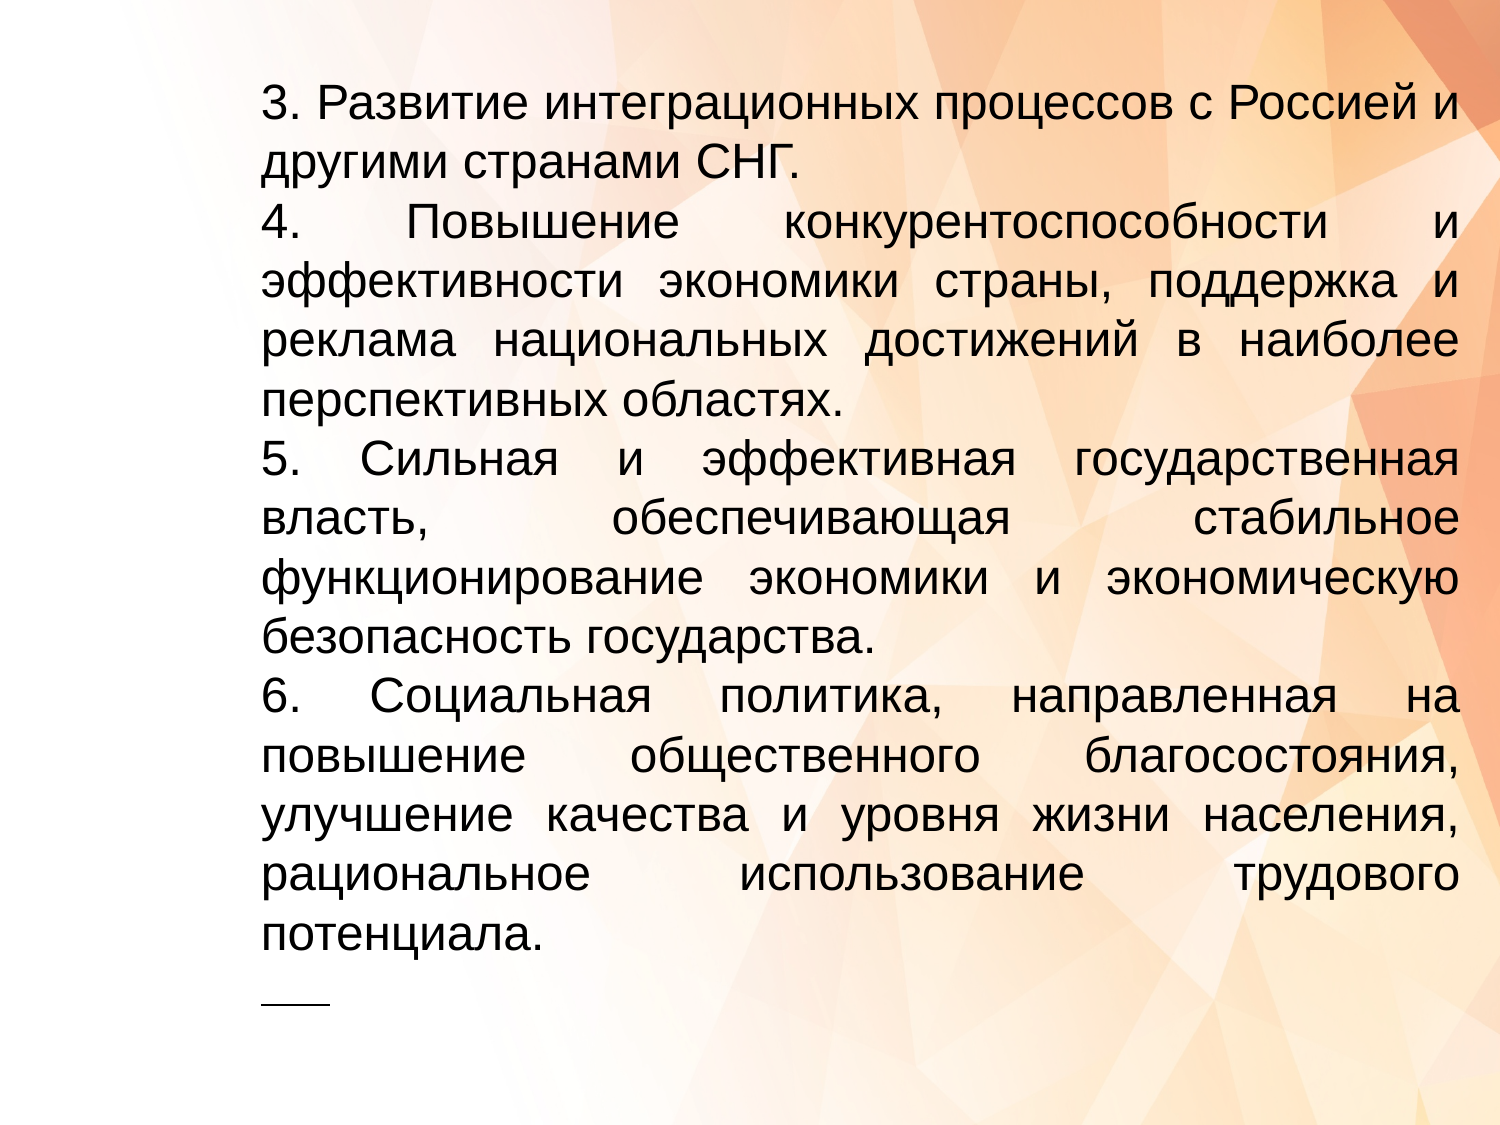

3. Развитие интеграционных процессов с Россией и другими странами СНГ.
4. Повышение конкурентоспособности и эффективности экономики страны, поддержка и реклама национальных достижений в наиболее перспективных областях.
5. Сильная и эффективная государственная власть, обеспечивающая стабильное функционирование экономики и экономическую безопасность государства.
6. Социальная политика, направленная на повышение общественного благосостояния, улучшение качества и уровня жизни населения, рациональное использование трудового потенциала.